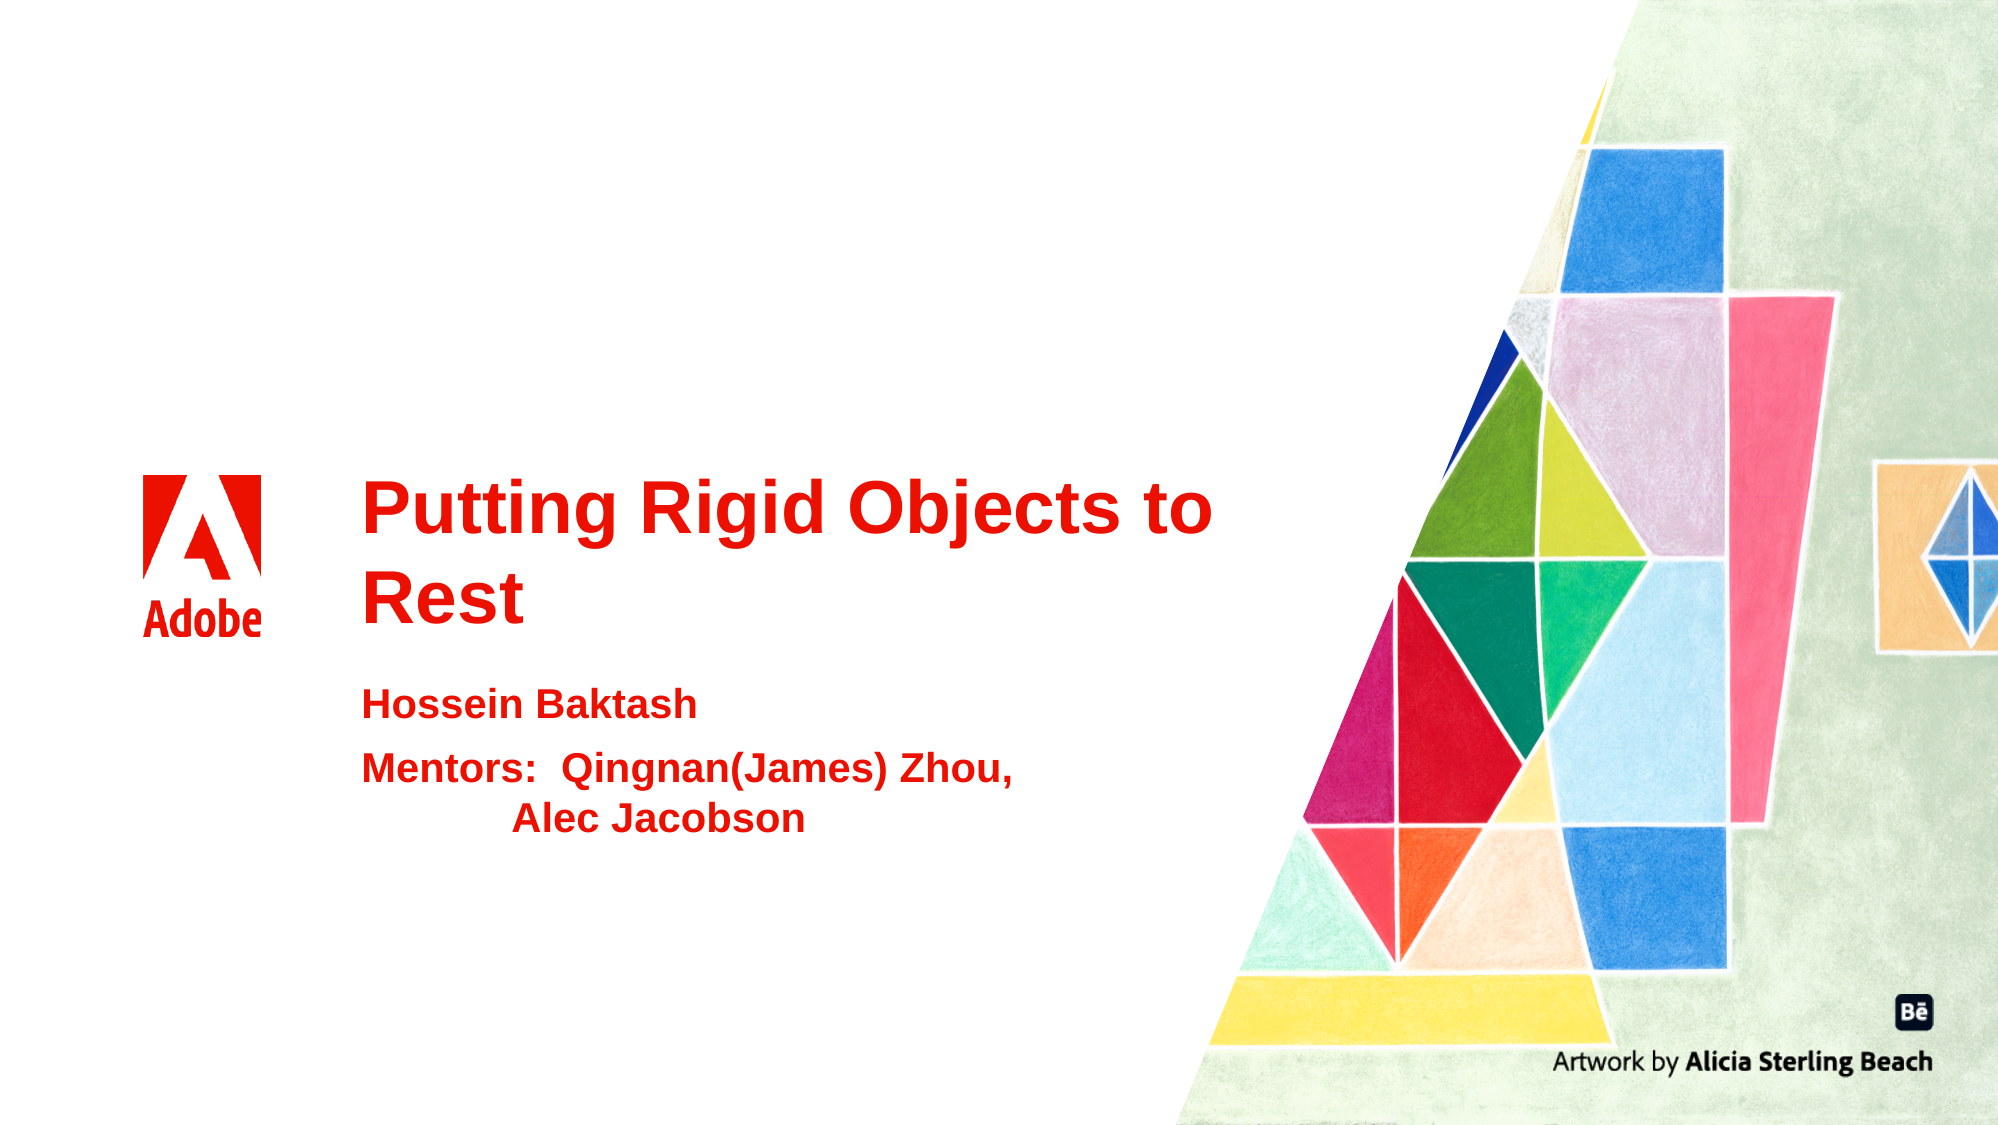

# Putting Rigid Objects to Rest
Hossein Baktash
Mentors:  Qingnan(James) Zhou,
 	Alec Jacobson